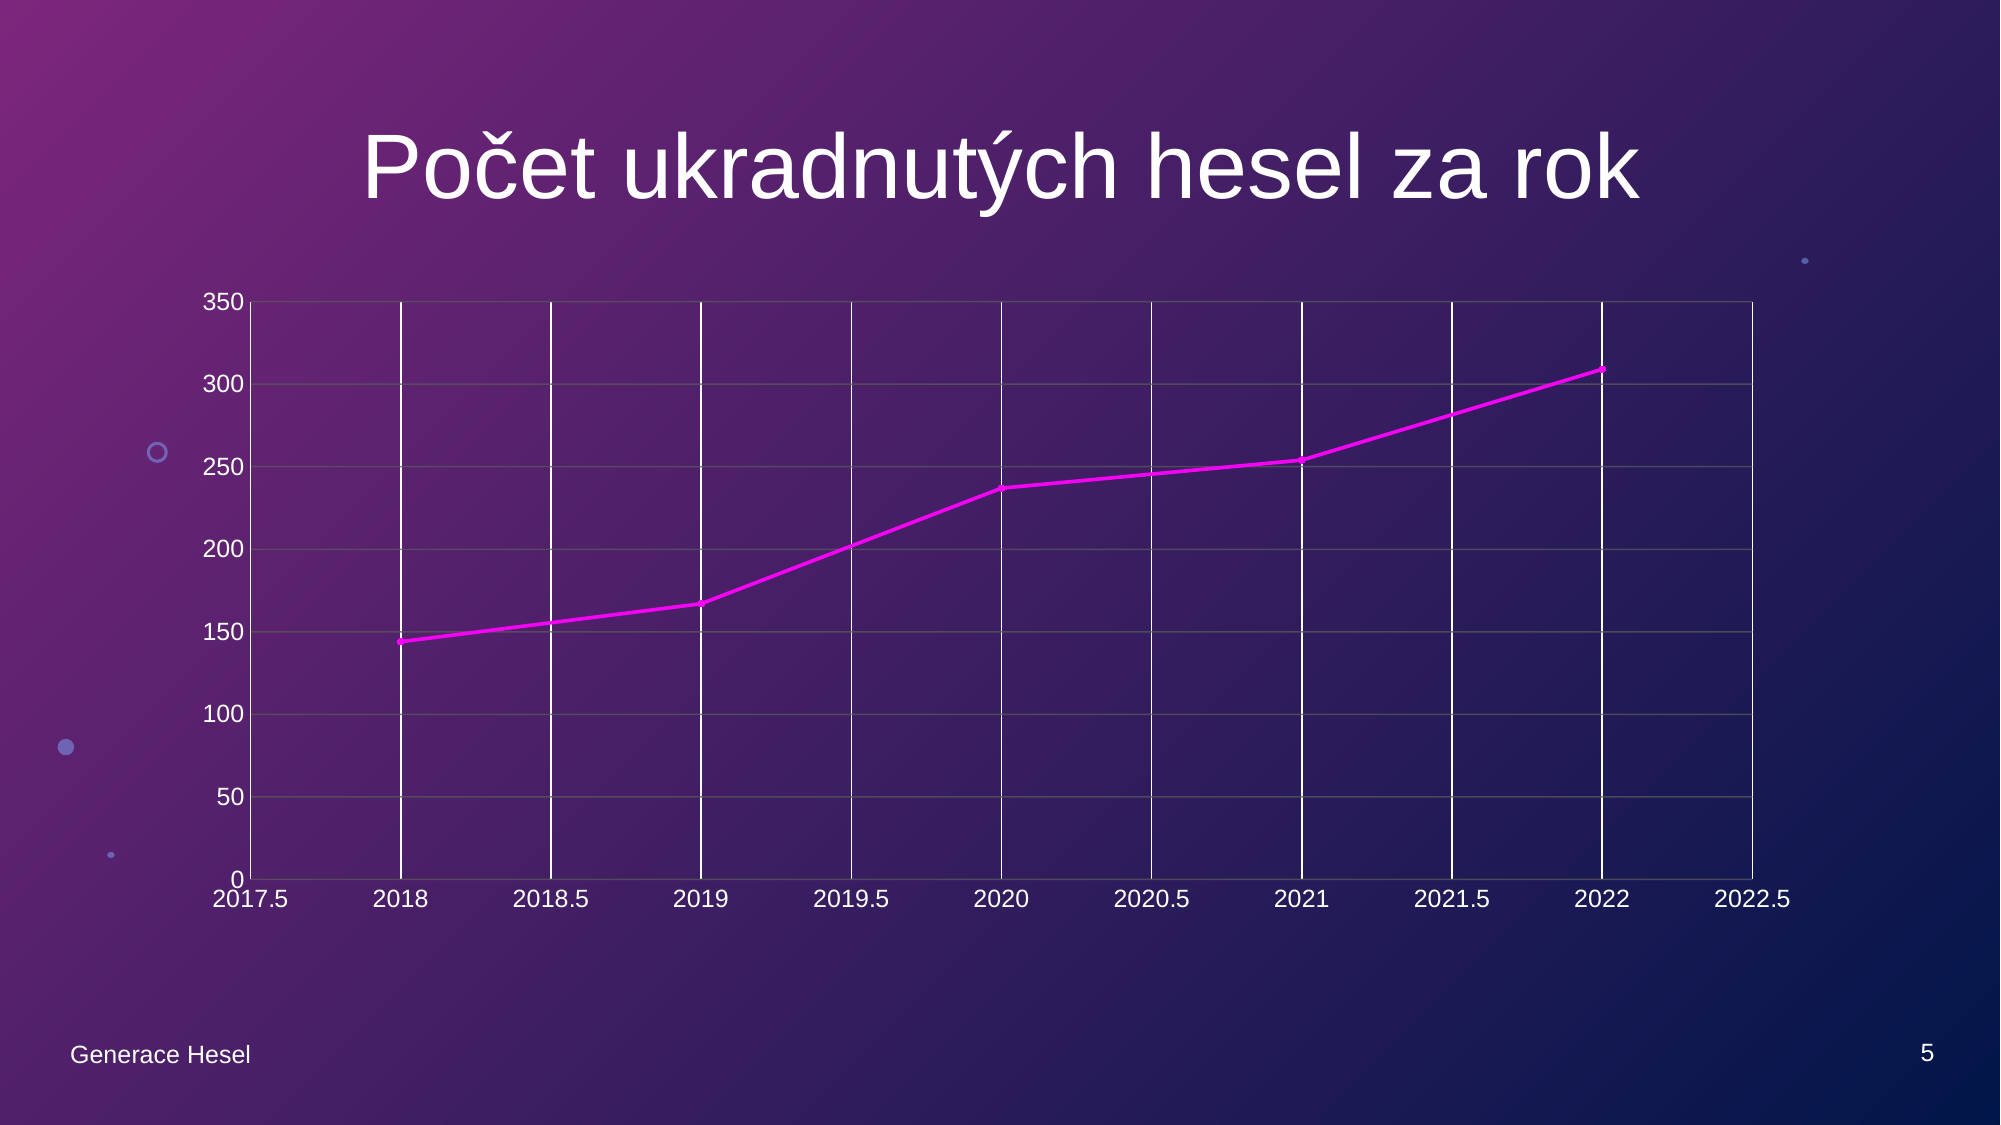

# Počet ukradnutých hesel za rok

### Chart

| Category | Sample 1 |
|---|---|
5
Generace Hesel